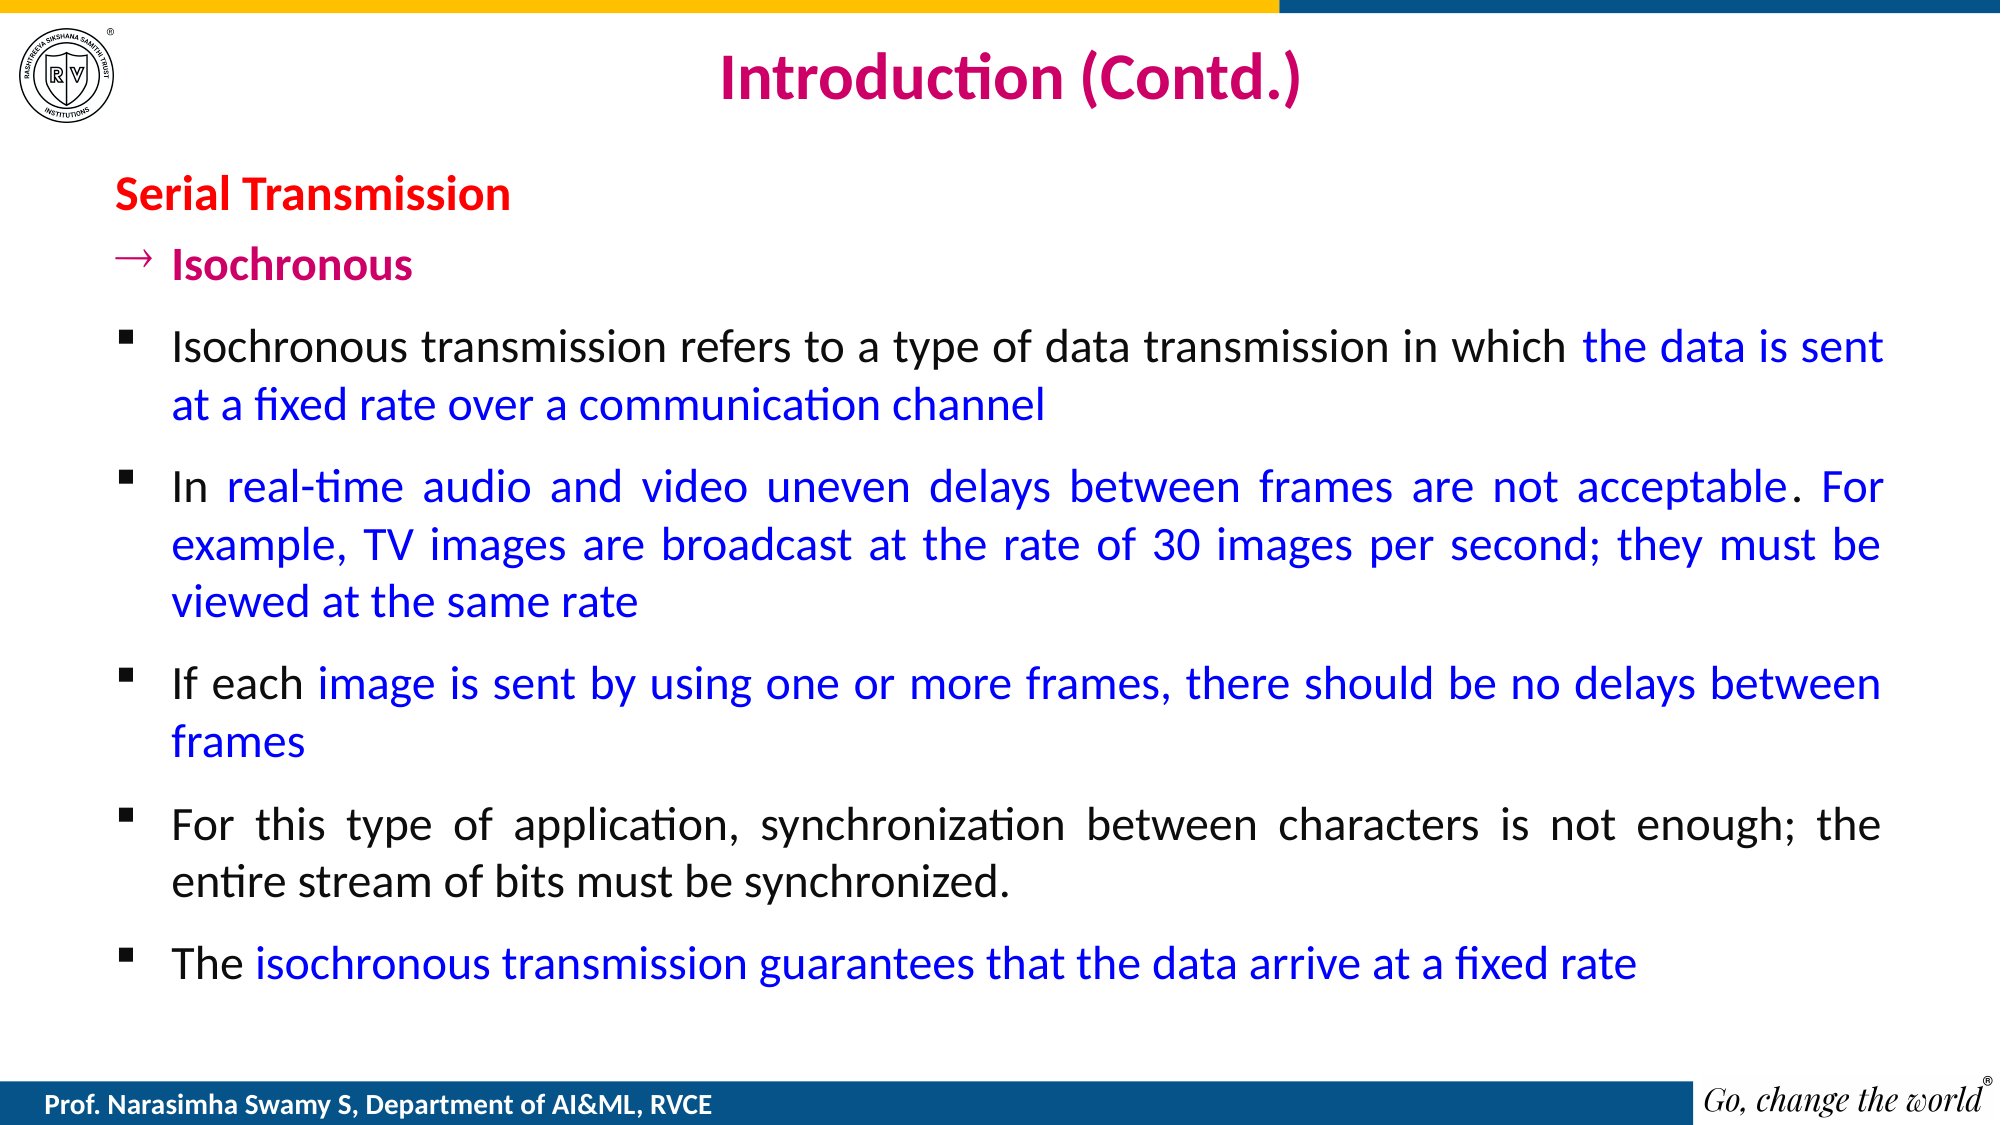

# Introduction (Contd.)
Serial Transmission
Isochronous
Isochronous transmission refers to a type of data transmission in which the data is sent at a fixed rate over a communication channel
In real-time audio and video uneven delays between frames are not acceptable. For example, TV images are broadcast at the rate of 30 images per second; they must be viewed at the same rate
If each image is sent by using one or more frames, there should be no delays between frames
For this type of application, synchronization between characters is not enough; the entire stream of bits must be synchronized.
The isochronous transmission guarantees that the data arrive at a fixed rate